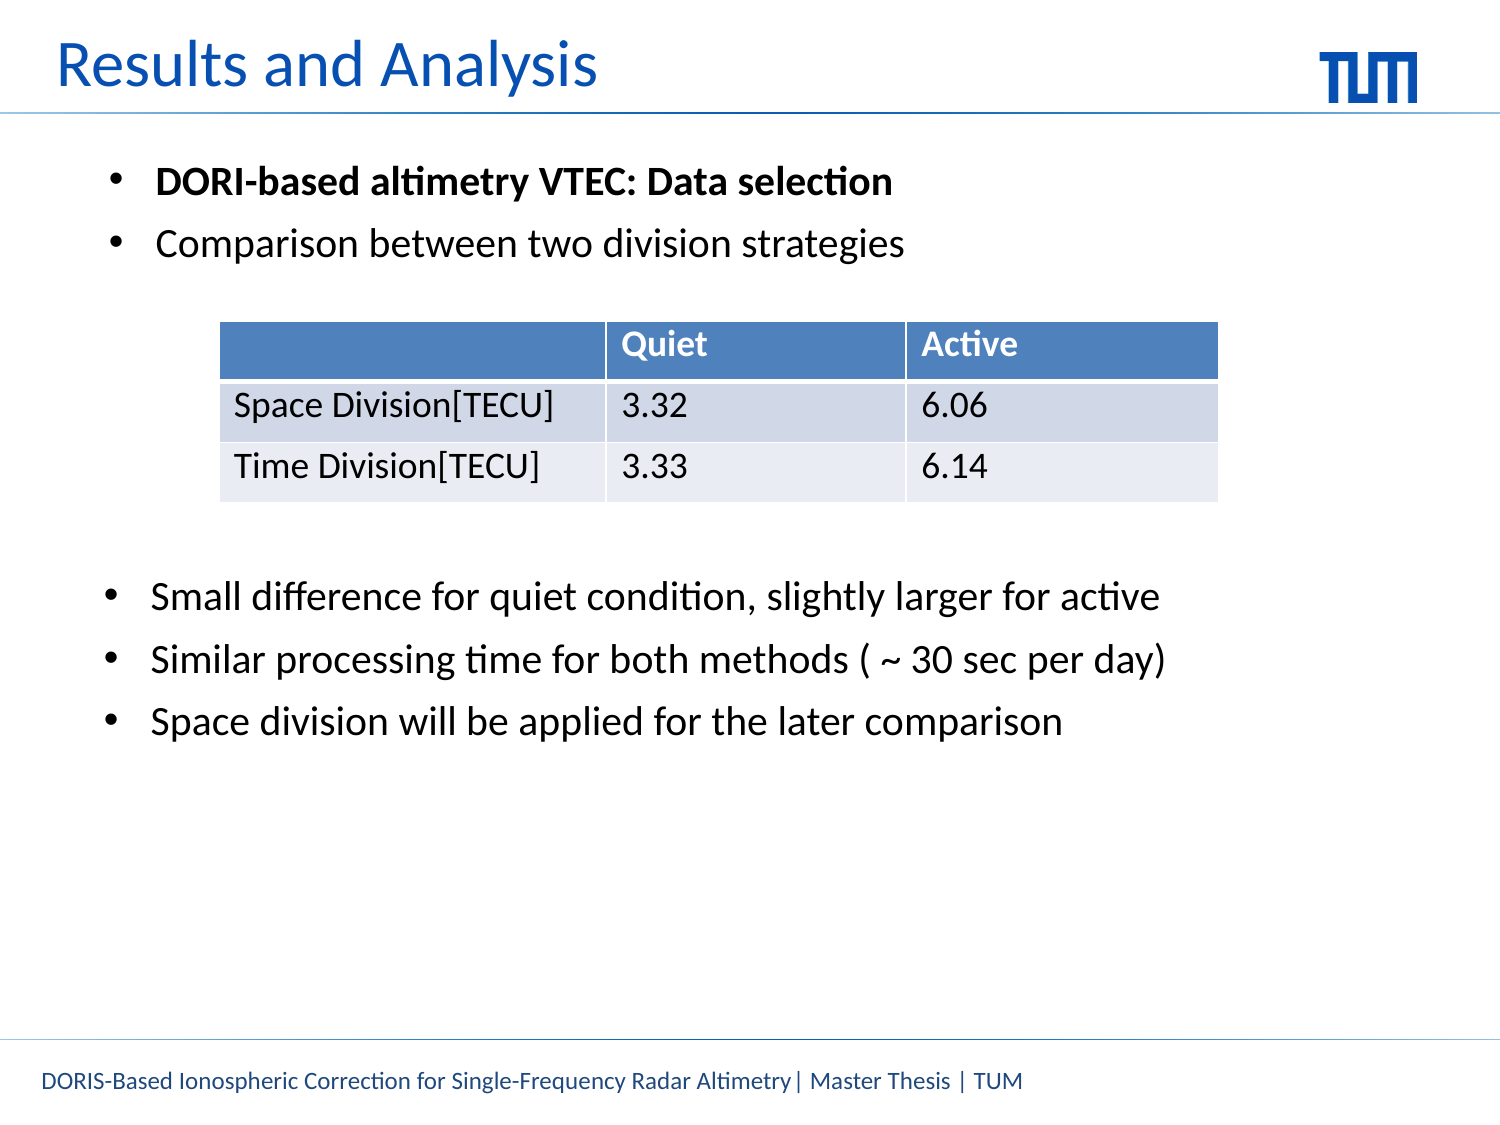

Results and Analysis
DORI-based altimetry VTEC: Data selection
Comparison between two division strategies
|  | Quiet | Active |
| --- | --- | --- |
| Space Division[TECU] | 3.32 | 6.06 |
| Time Division[TECU] | 3.33 | 6.14 |
Small difference for quiet condition, slightly larger for active
Similar processing time for both methods ( ~ 30 sec per day)
Space division will be applied for the later comparison

DORIS-Based Ionospheric Correction for Single-Frequency Radar Altimetry| Master Thesis | TUM